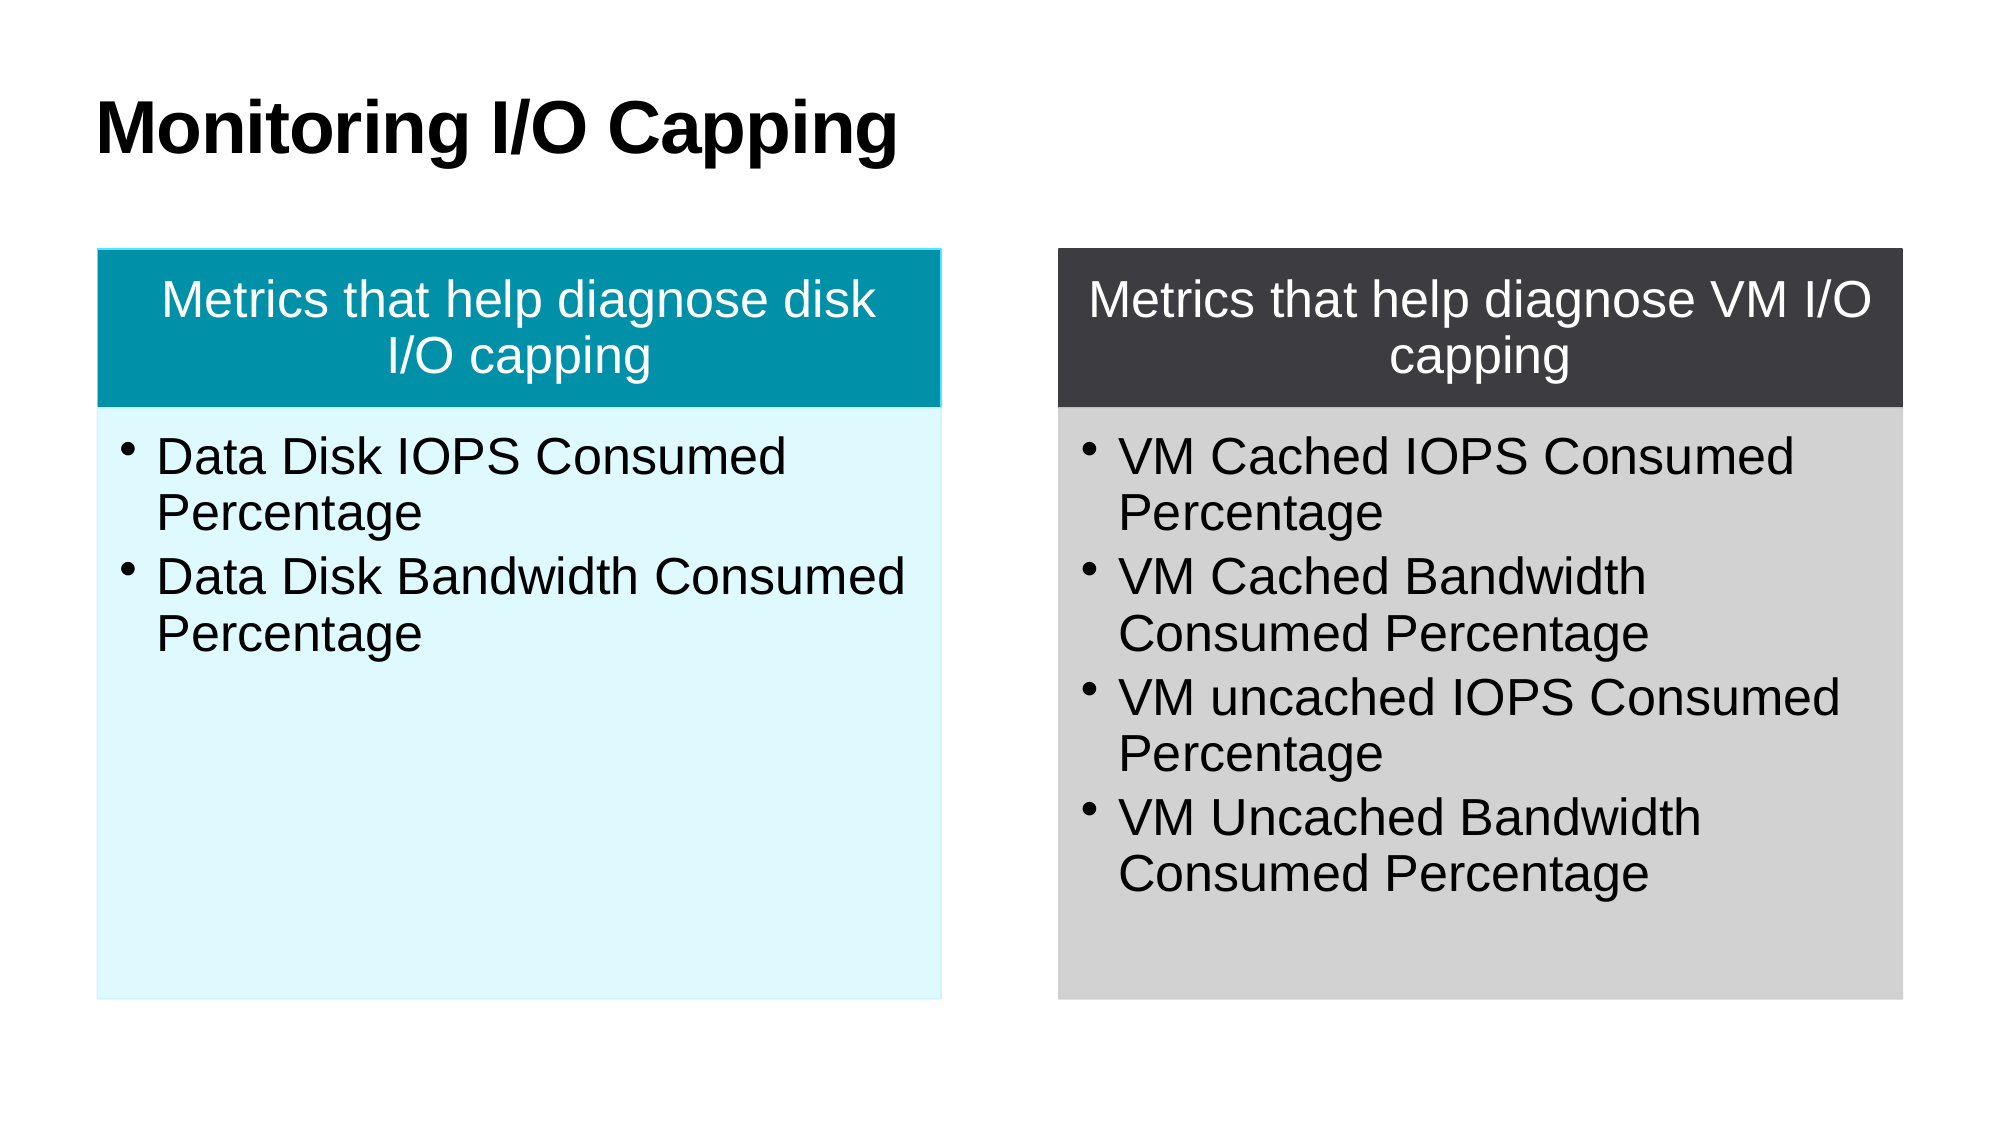

# Monitoring I/O Capping
Metrics that help diagnose disk I/O capping
Data Disk IOPS Consumed Percentage
Data Disk Bandwidth Consumed Percentage
Metrics that help diagnose VM I/O capping
VM Cached IOPS Consumed Percentage
VM Cached Bandwidth Consumed Percentage
VM uncached IOPS Consumed Percentage
VM Uncached Bandwidth Consumed Percentage